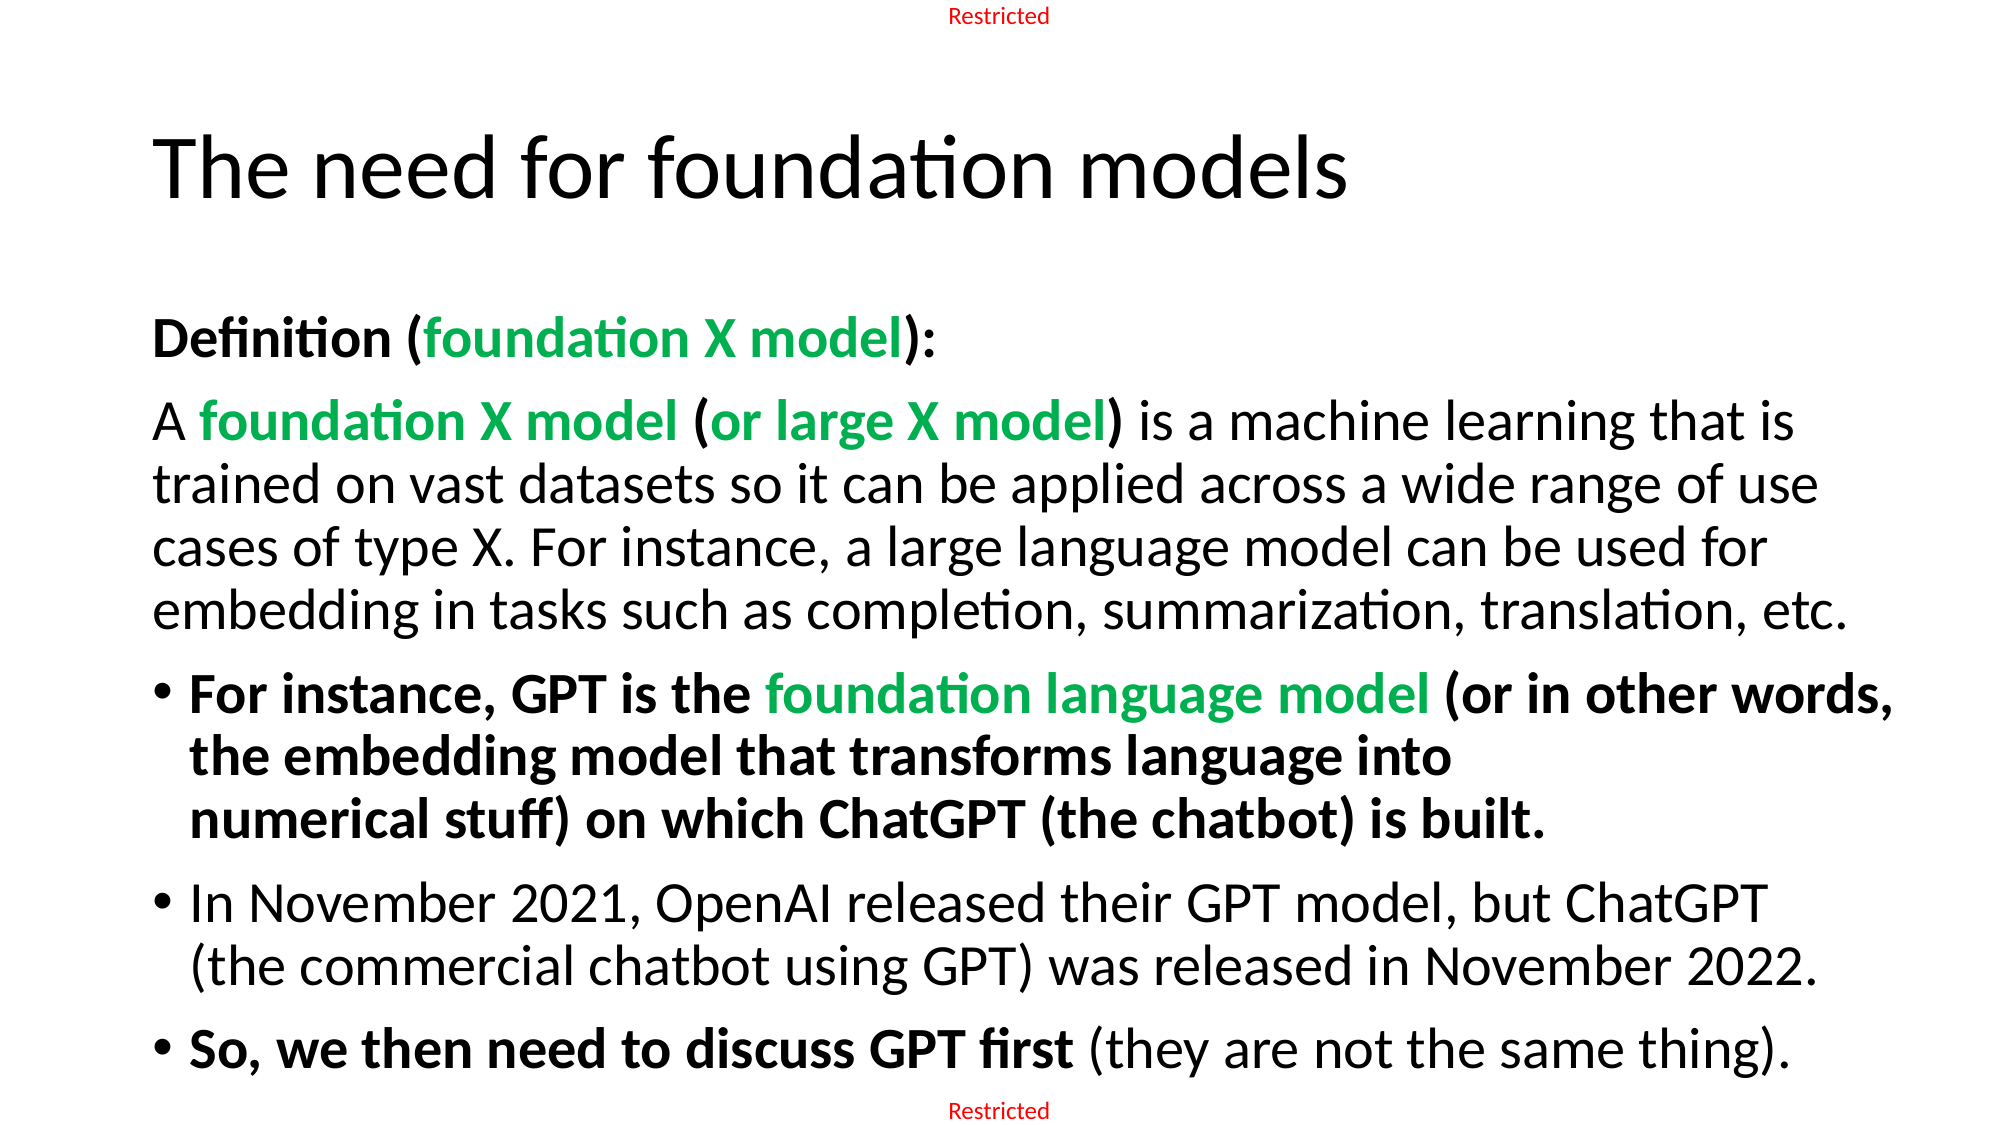

# The need for foundation models
Definition (foundation X model):
A foundation X model (or large X model) is a machine learning that is trained on vast datasets so it can be applied across a wide range of use cases of type X. For instance, a large language model can be used for embedding in tasks such as completion, summarization, translation, etc.
For instance, GPT is the foundation language model (or in other words, the embedding model that transforms language into
numerical stuff) on which ChatGPT (the chatbot) is built.
In November 2021, OpenAI released their GPT model, but ChatGPT
(the commercial chatbot using GPT) was released in November 2022.
So, we then need to discuss GPT first (they are not the same thing).